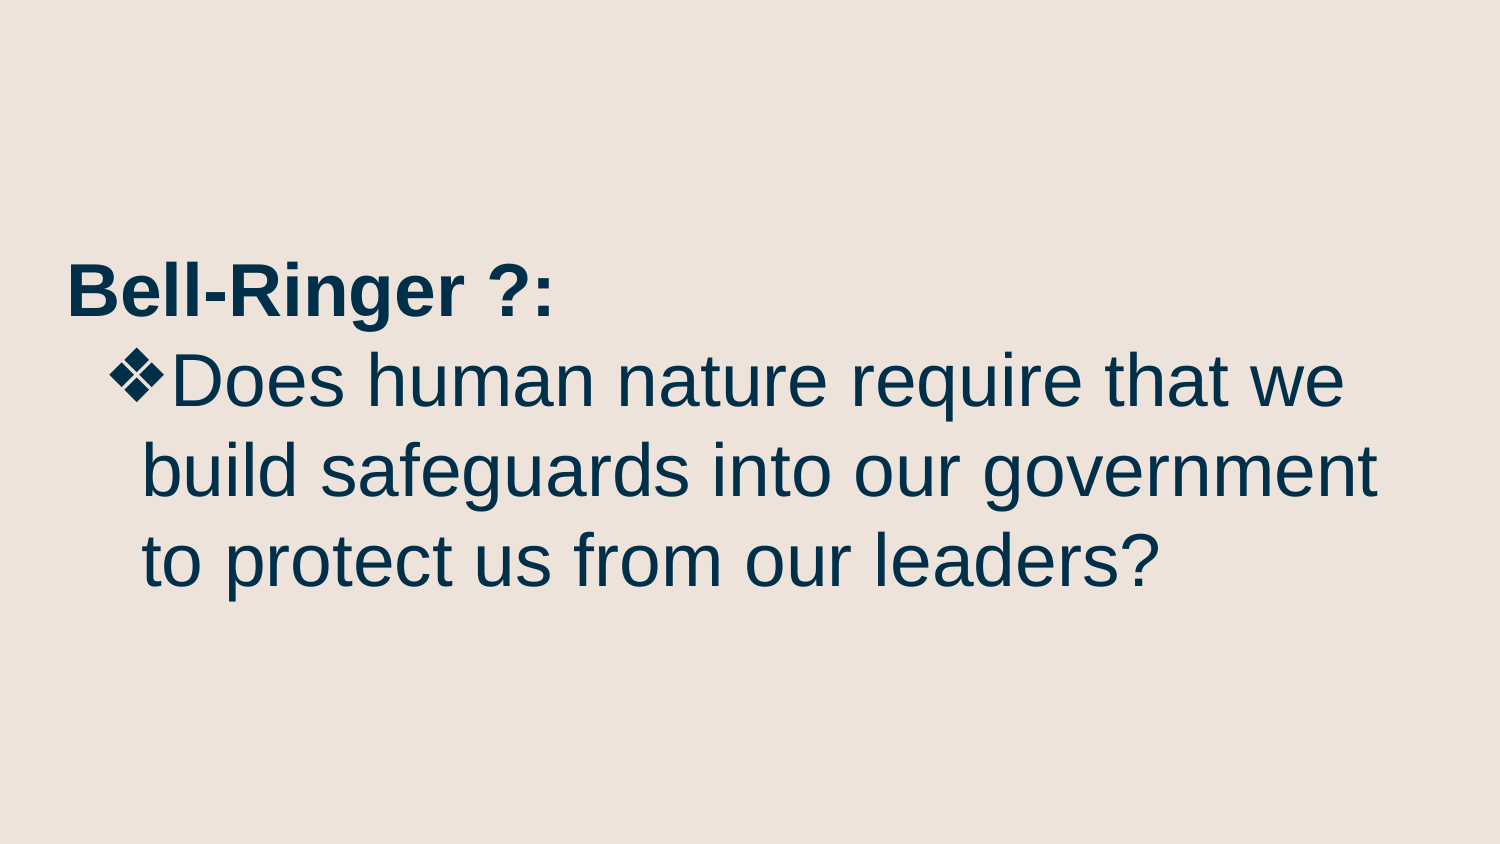

# Bell-Ringer ?:
Does human nature require that we build safeguards into our government to protect us from our leaders?